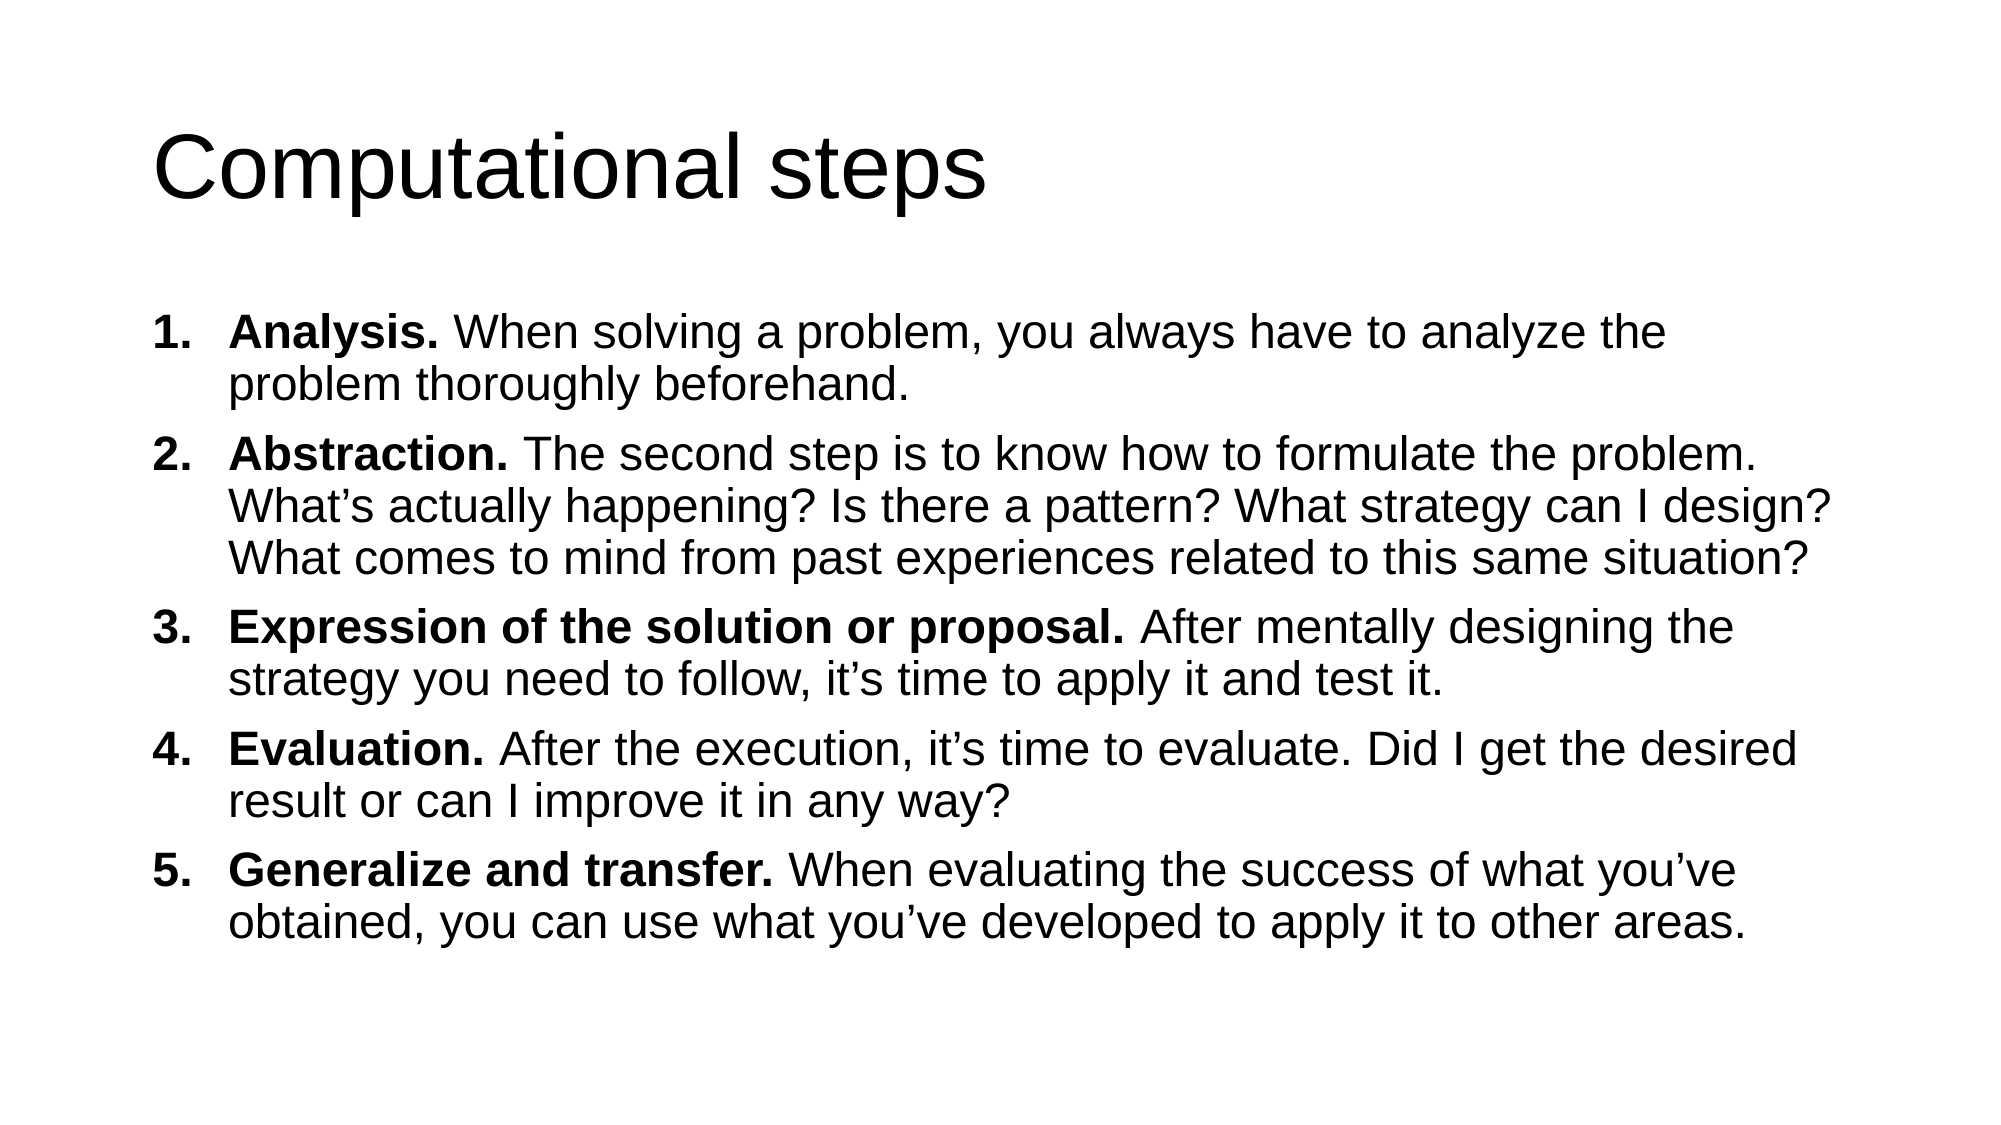

# Computational steps
Analysis. When solving a problem, you always have to analyze the problem thoroughly beforehand.
Abstraction. The second step is to know how to formulate the problem. What’s actually happening? Is there a pattern? What strategy can I design? What comes to mind from past experiences related to this same situation?
Expression of the solution or proposal. After mentally designing the strategy you need to follow, it’s time to apply it and test it.
Evaluation. After the execution, it’s time to evaluate. Did I get the desired result or can I improve it in any way?
Generalize and transfer. When evaluating the success of what you’ve obtained, you can use what you’ve developed to apply it to other areas.